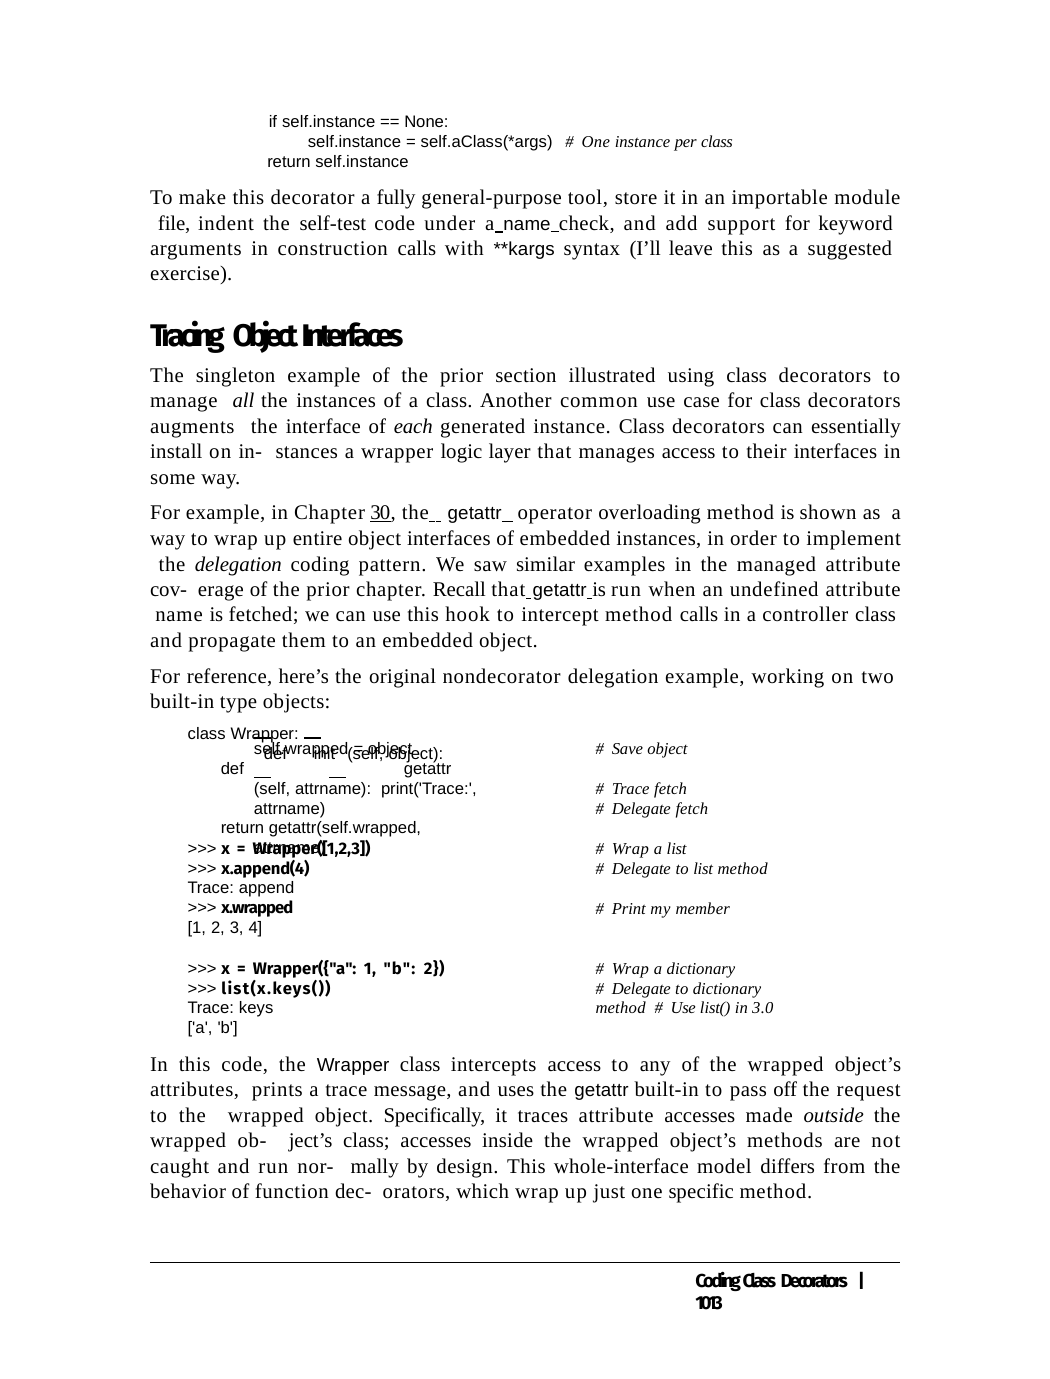

if self.instance == None:
self.instance = self.aClass(*args) # One instance per class
return self.instance
To make this decorator a fully general-purpose tool, store it in an importable module  file, indent the self-test code under a name check, and add support for keyword  arguments in construction calls with **kargs syntax (I’ll leave this as a suggested  exercise).

Tracing Object Interfaces
The singleton example of the prior section illustrated using class decorators to manage  all the instances of a class. Another common use case for class decorators augments  the interface of each generated instance. Class decorators can essentially install on in-  stances a wrapper logic layer that manages access to their interfaces in some way.
For example, in Chapter 30, the  getattr  operator overloading method is shown as  a way to wrap up entire object interfaces of embedded instances, in order to implement  the delegation coding pattern. We saw similar examples in the managed attribute cov-  erage of the prior chapter. Recall that getattr is run when an undefined attribute  name is fetched; we can use this hook to intercept method calls in a controller class  and propagate them to an embedded object.
For reference, here’s the original nondecorator delegation example, working on two  built-in type objects:
class Wrapper:
def	init (self, object):
self.wrapped = object
def		getattr (self, attrname):  print('Trace:', attrname)
return getattr(self.wrapped, attrname)
# Save object

# Trace fetch
# Delegate fetch

>>> x = Wrapper([1,2,3])
>>> x.append(4)
Trace: append
>>> x.wrapped
[1, 2, 3, 4]
# Wrap a list
# Delegate to list method
# Print my member
>>> x = Wrapper({"a": 1, "b": 2})
>>> list(x.keys())
Trace: keys  ['a', 'b']
# Wrap a dictionary
# Delegate to dictionary method  # Use list() in 3.0
In this code, the Wrapper class intercepts access to any of the wrapped object’s attributes,  prints a trace message, and uses the getattr built-in to pass off the request to the  wrapped object. Specifically, it traces attribute accesses made outside the wrapped ob-  ject’s class; accesses inside the wrapped object’s methods are not caught and run nor-  mally by design. This whole-interface model differs from the behavior of function dec-  orators, which wrap up just one specific method.

Coding Class Decorators  |  1013